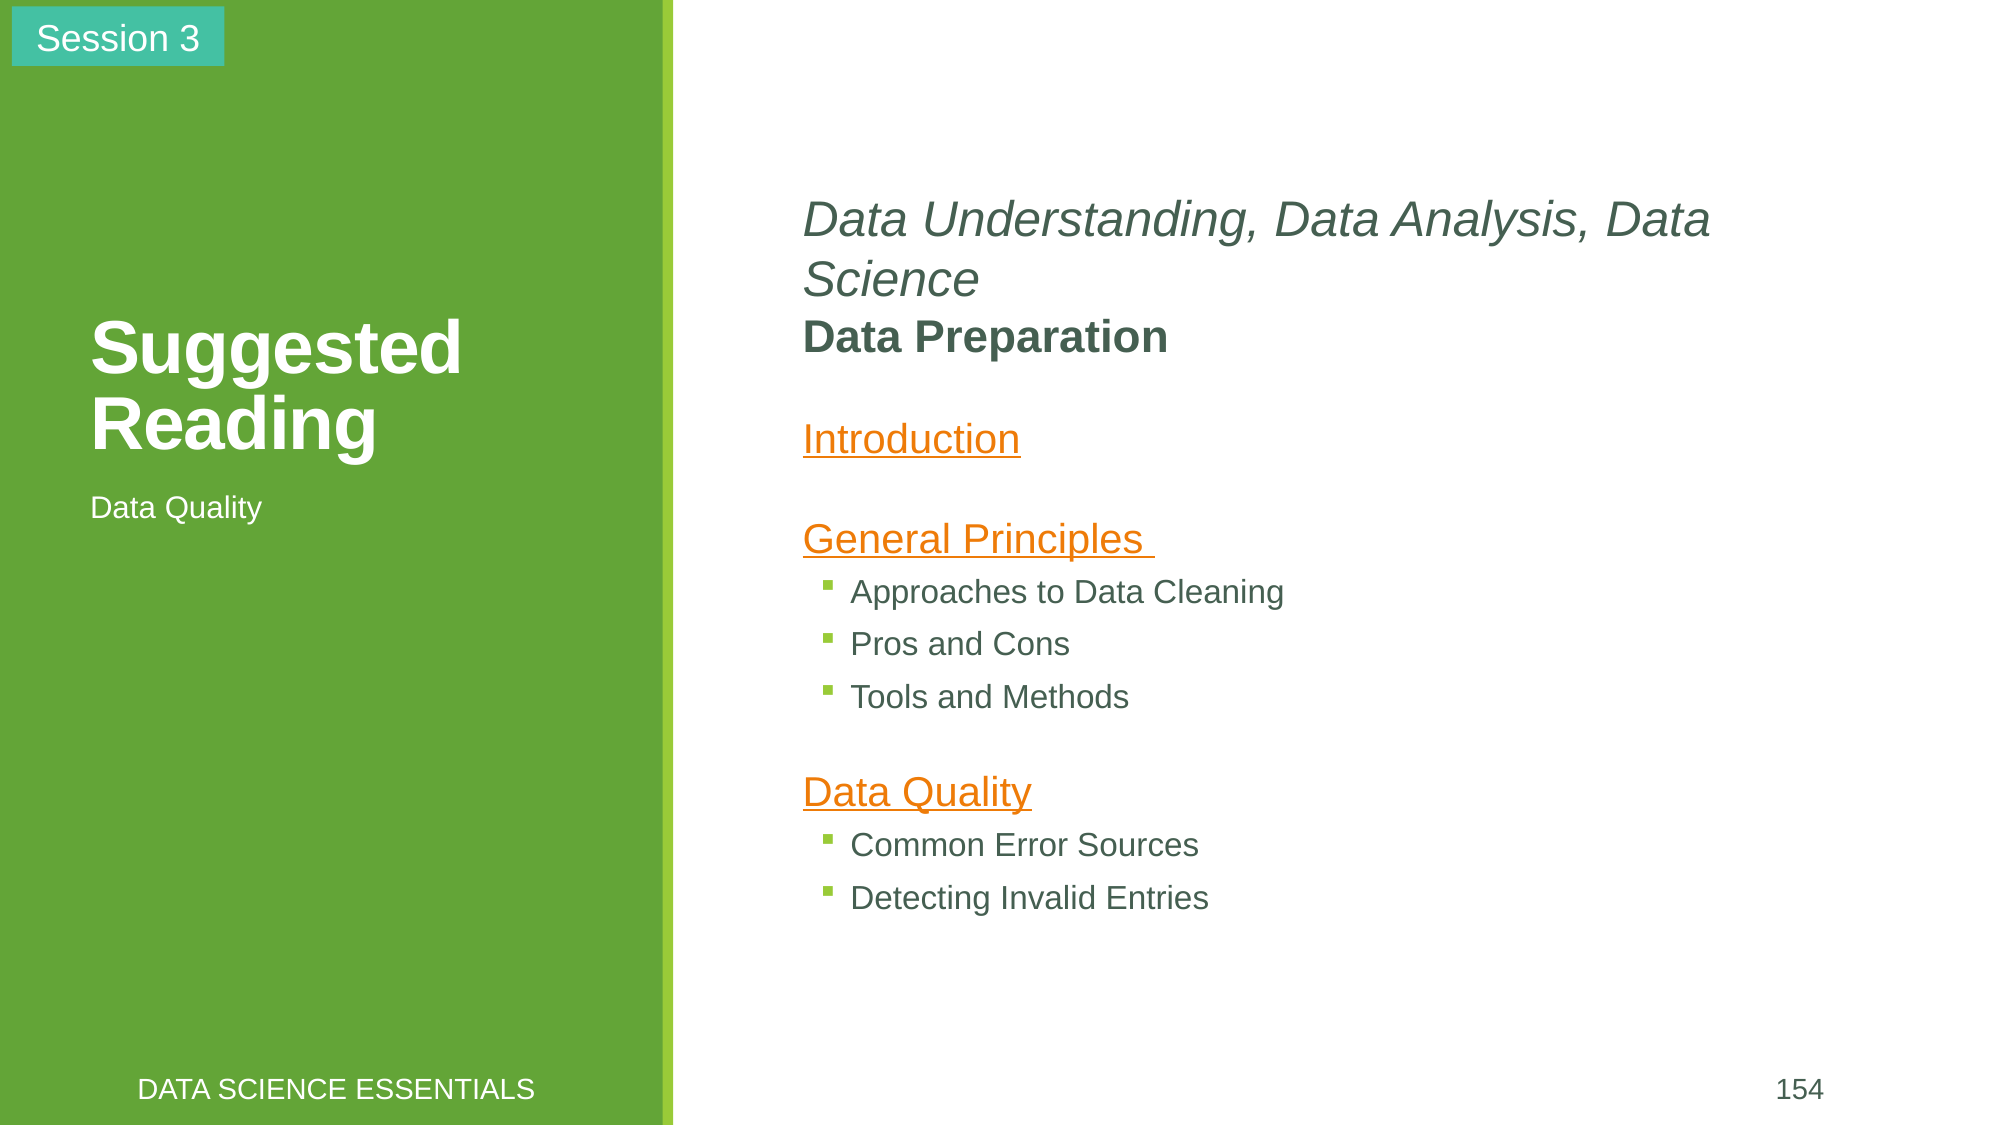

Session 3
# Suggested Reading
Data Understanding, Data Analysis, Data Science
Data Preparation
Introduction
General Principles
Approaches to Data Cleaning
Pros and Cons
Tools and Methods
Data Quality
Common Error Sources
Detecting Invalid Entries

Data Quality
DATA SCIENCE ESSENTIALS
154